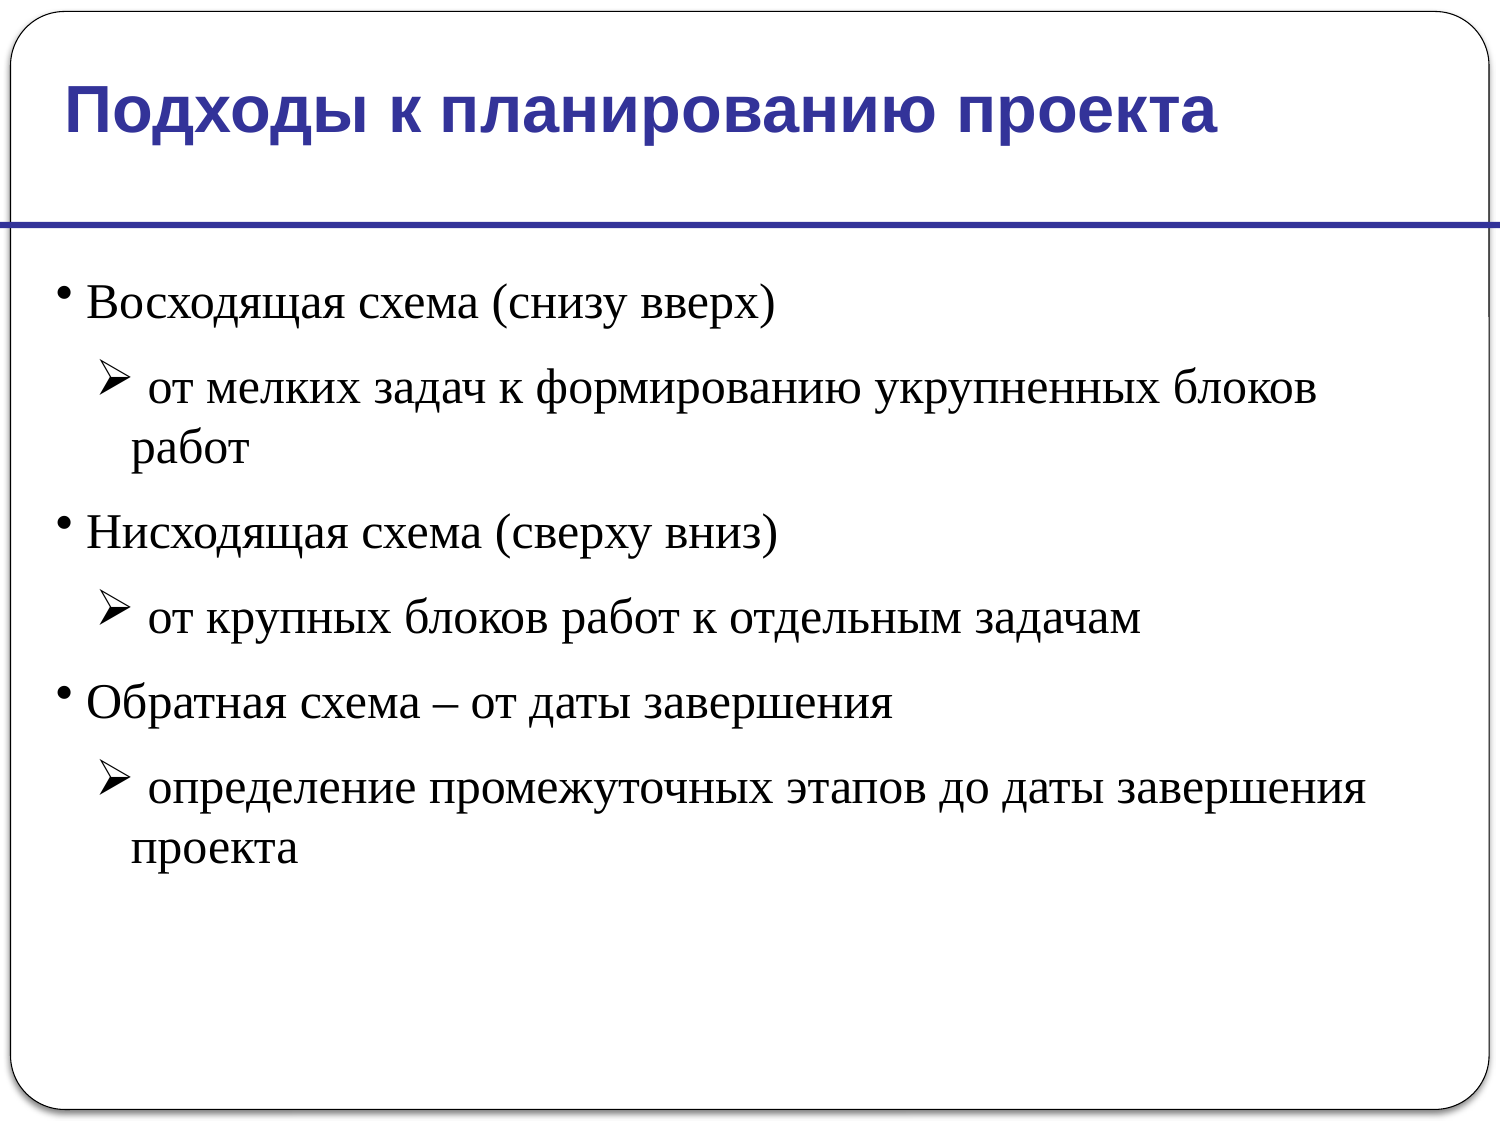

Подходы к планированию проекта

 Восходящая схема (снизу вверх)
 от мелких задач к формированию укрупненных блоков работ
 Нисходящая схема (сверху вниз)
 от крупных блоков работ к отдельным задачам
 Обратная схема – от даты завершения
 определение промежуточных этапов до даты завершения проекта